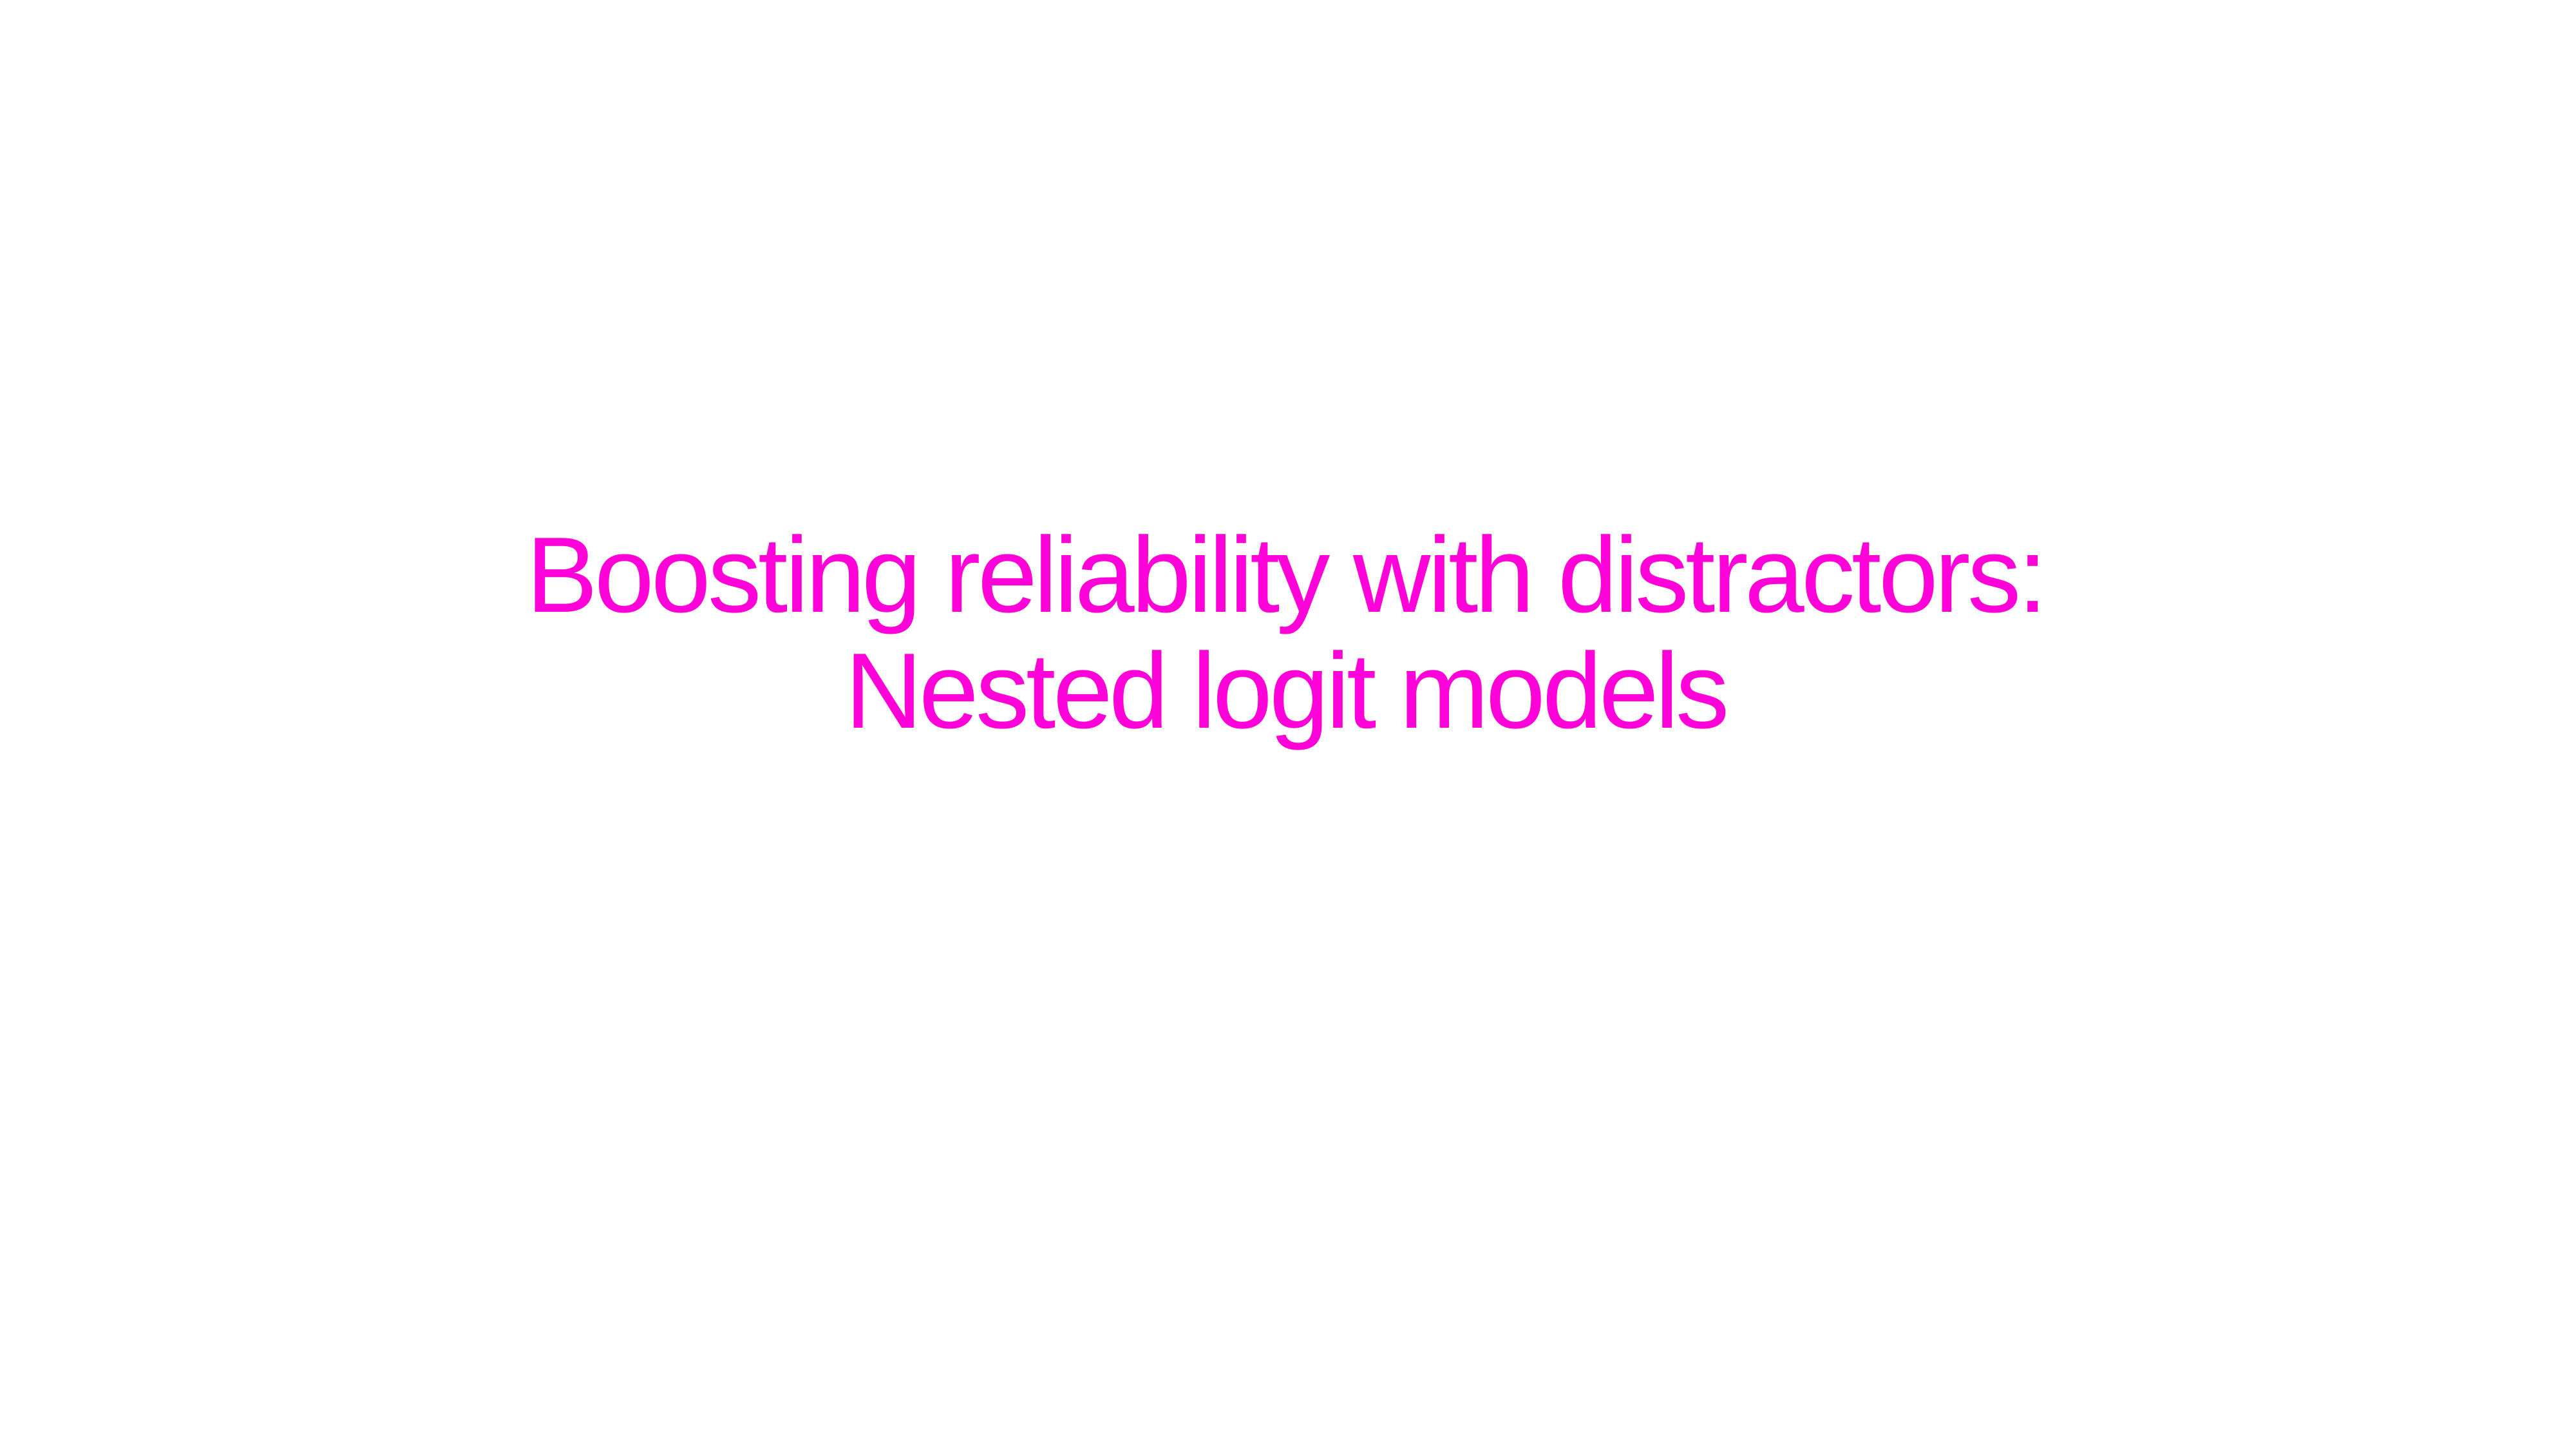

# Boosting reliability with distractors:
Nested logit models